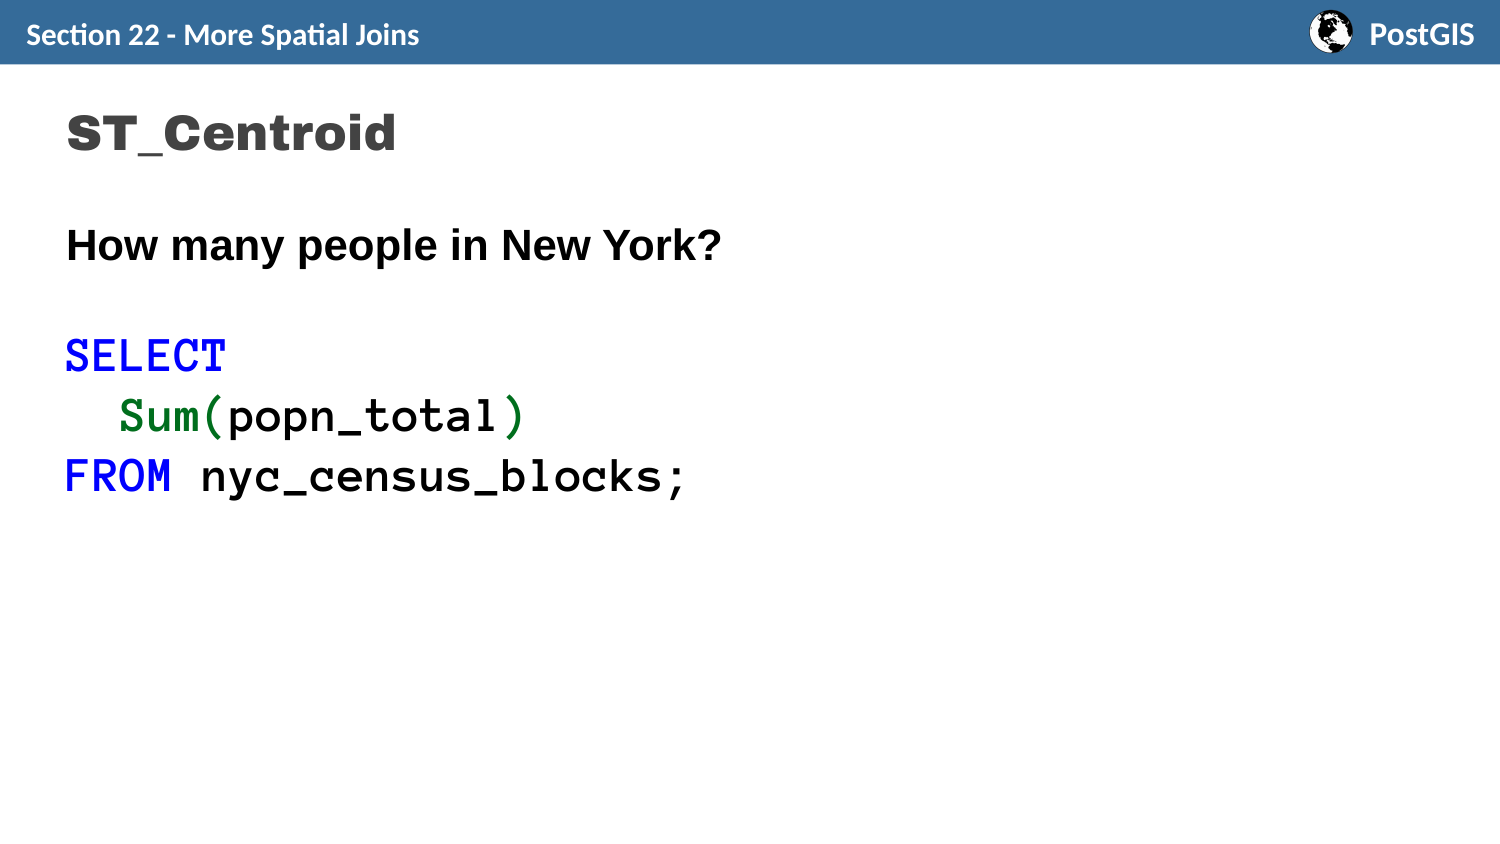

Section 22 - More Spatial Joins
# ST_Centroid
How many people in New York?

SELECT
  Sum(popn_total)
FROM nyc_census_blocks;